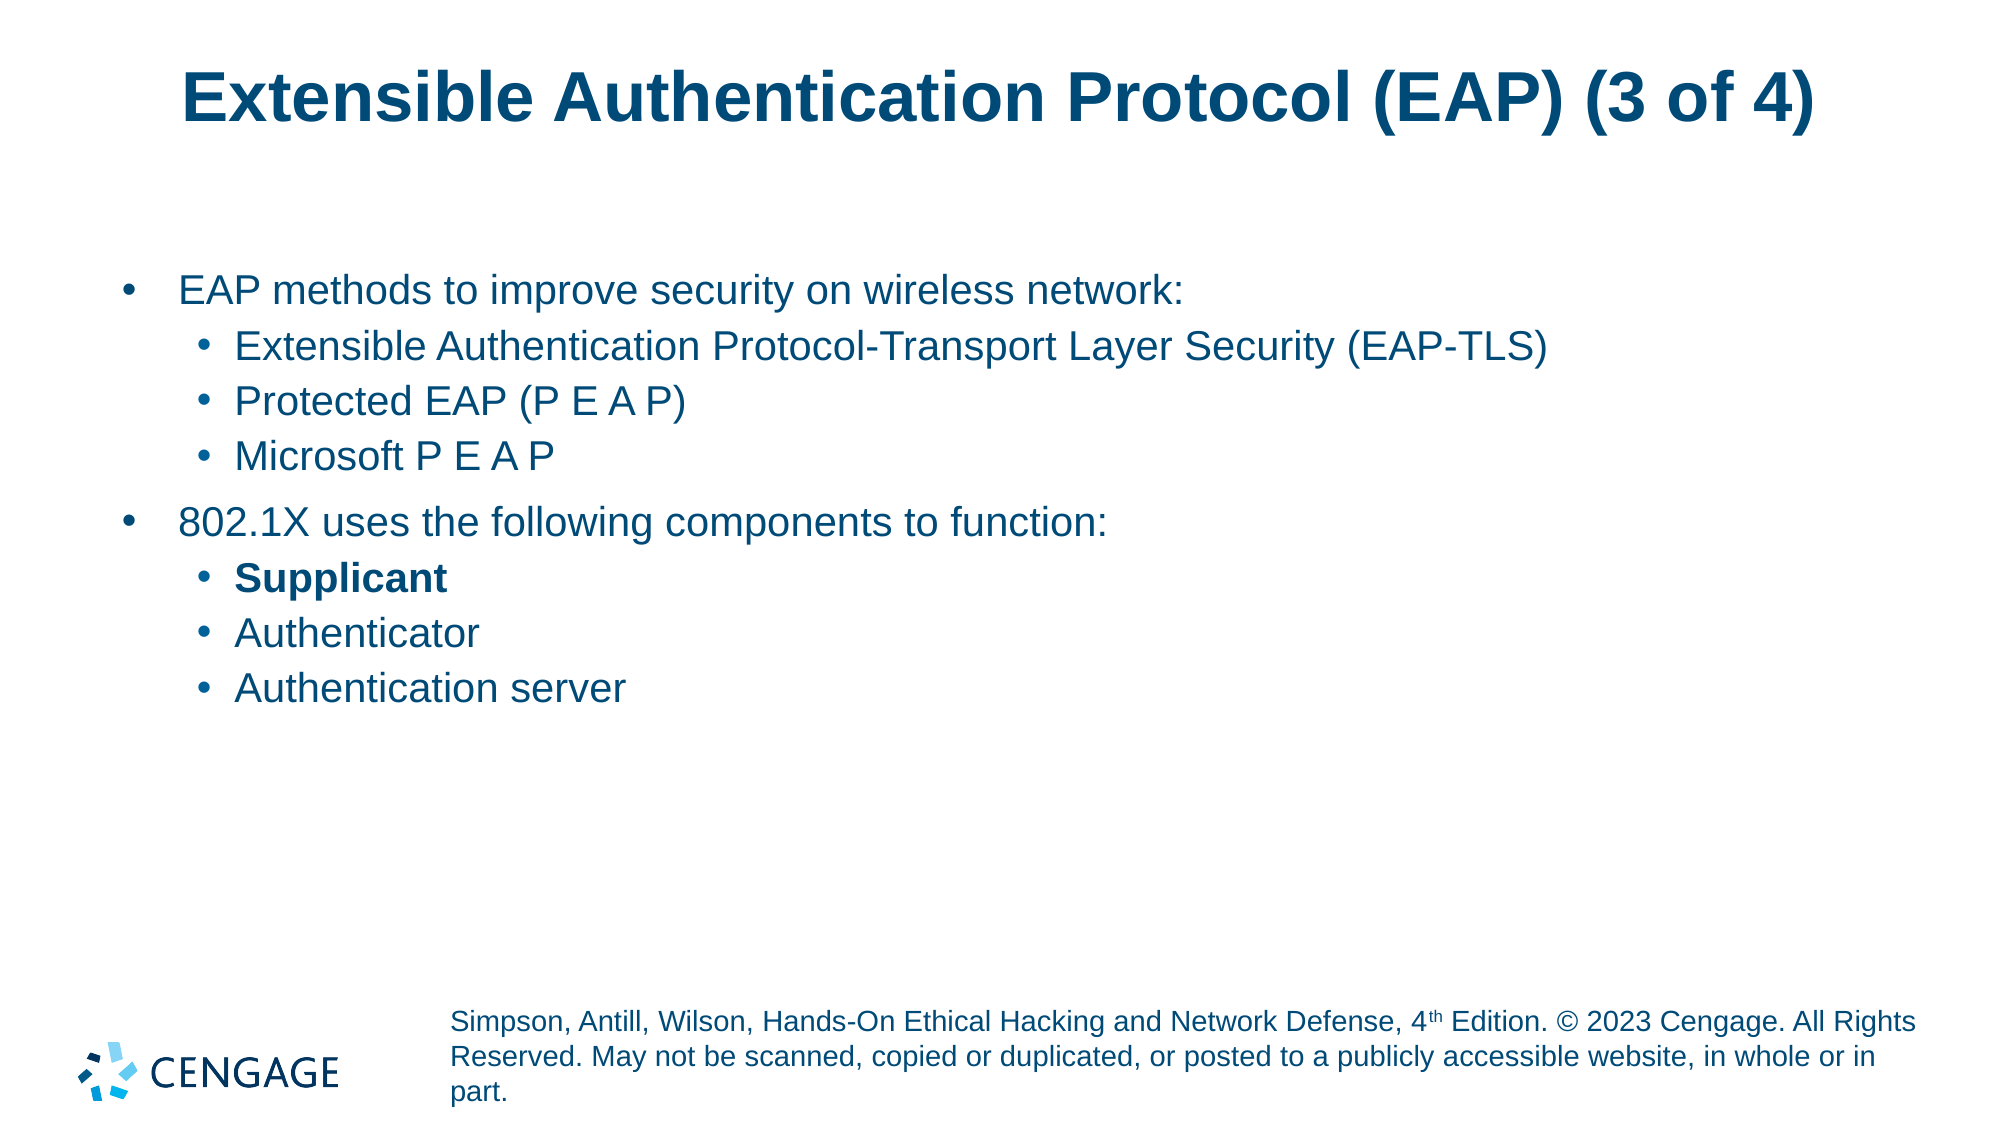

# Extensible Authentication Protocol (EAP) (3 of 4)
EAP methods to improve security on wireless network:
Extensible Authentication Protocol-Transport Layer Security (EAP-TLS)
Protected EAP (P E A P)
Microsoft P E A P
802.1X uses the following components to function:
Supplicant
Authenticator
Authentication server